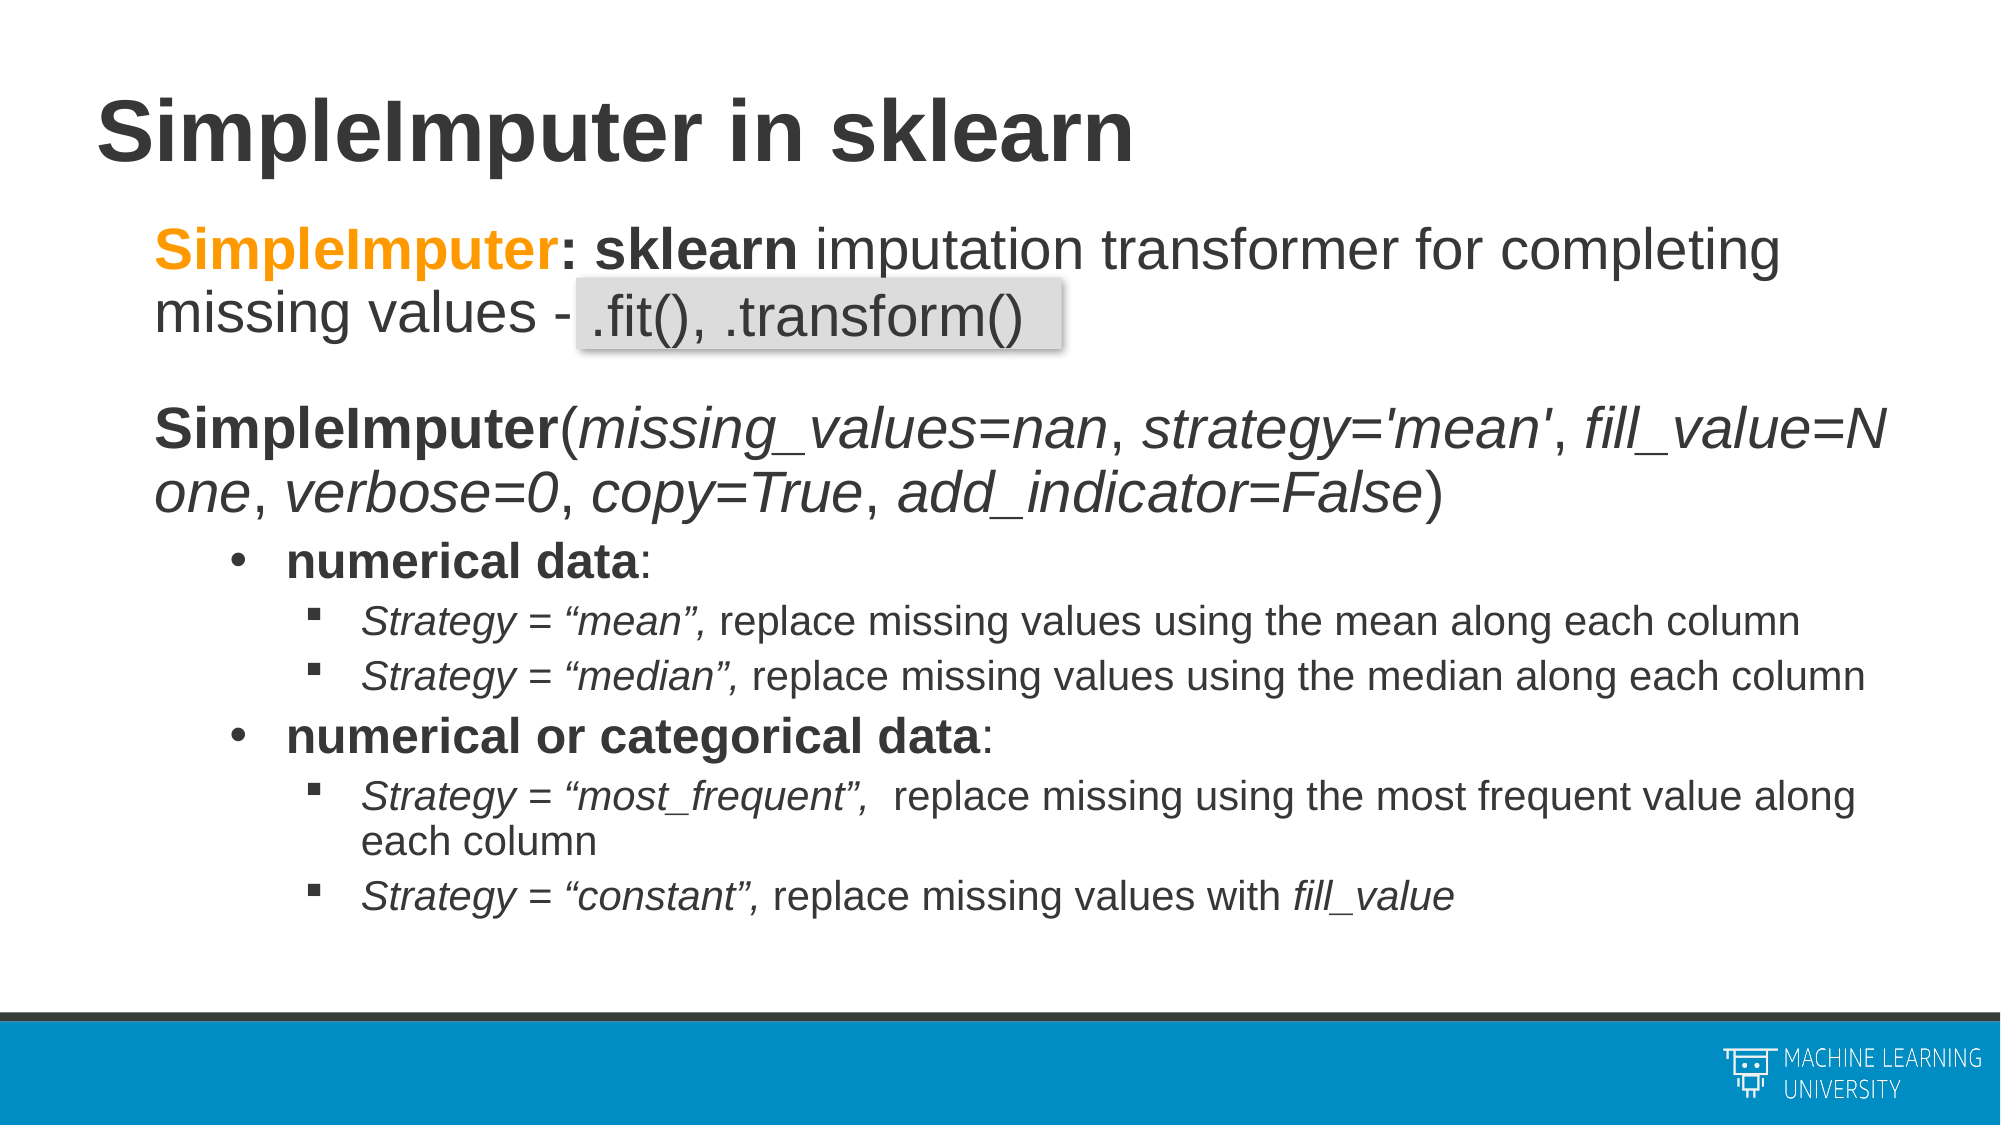

# SimpleImputer in sklearn
SimpleImputer: sklearn imputation transformer for completing missing values -

SimpleImputer(missing_values=nan, strategy='mean', fill_value=None, verbose=0, copy=True, add_indicator=False)
numerical data:
Strategy = “mean”, replace missing values using the mean along each column
Strategy = “median”, replace missing values using the median along each column
numerical or categorical data:
Strategy = “most_frequent”,  replace missing using the most frequent value along each column
Strategy = “constant”, replace missing values with fill_value
.fit(), .transform()